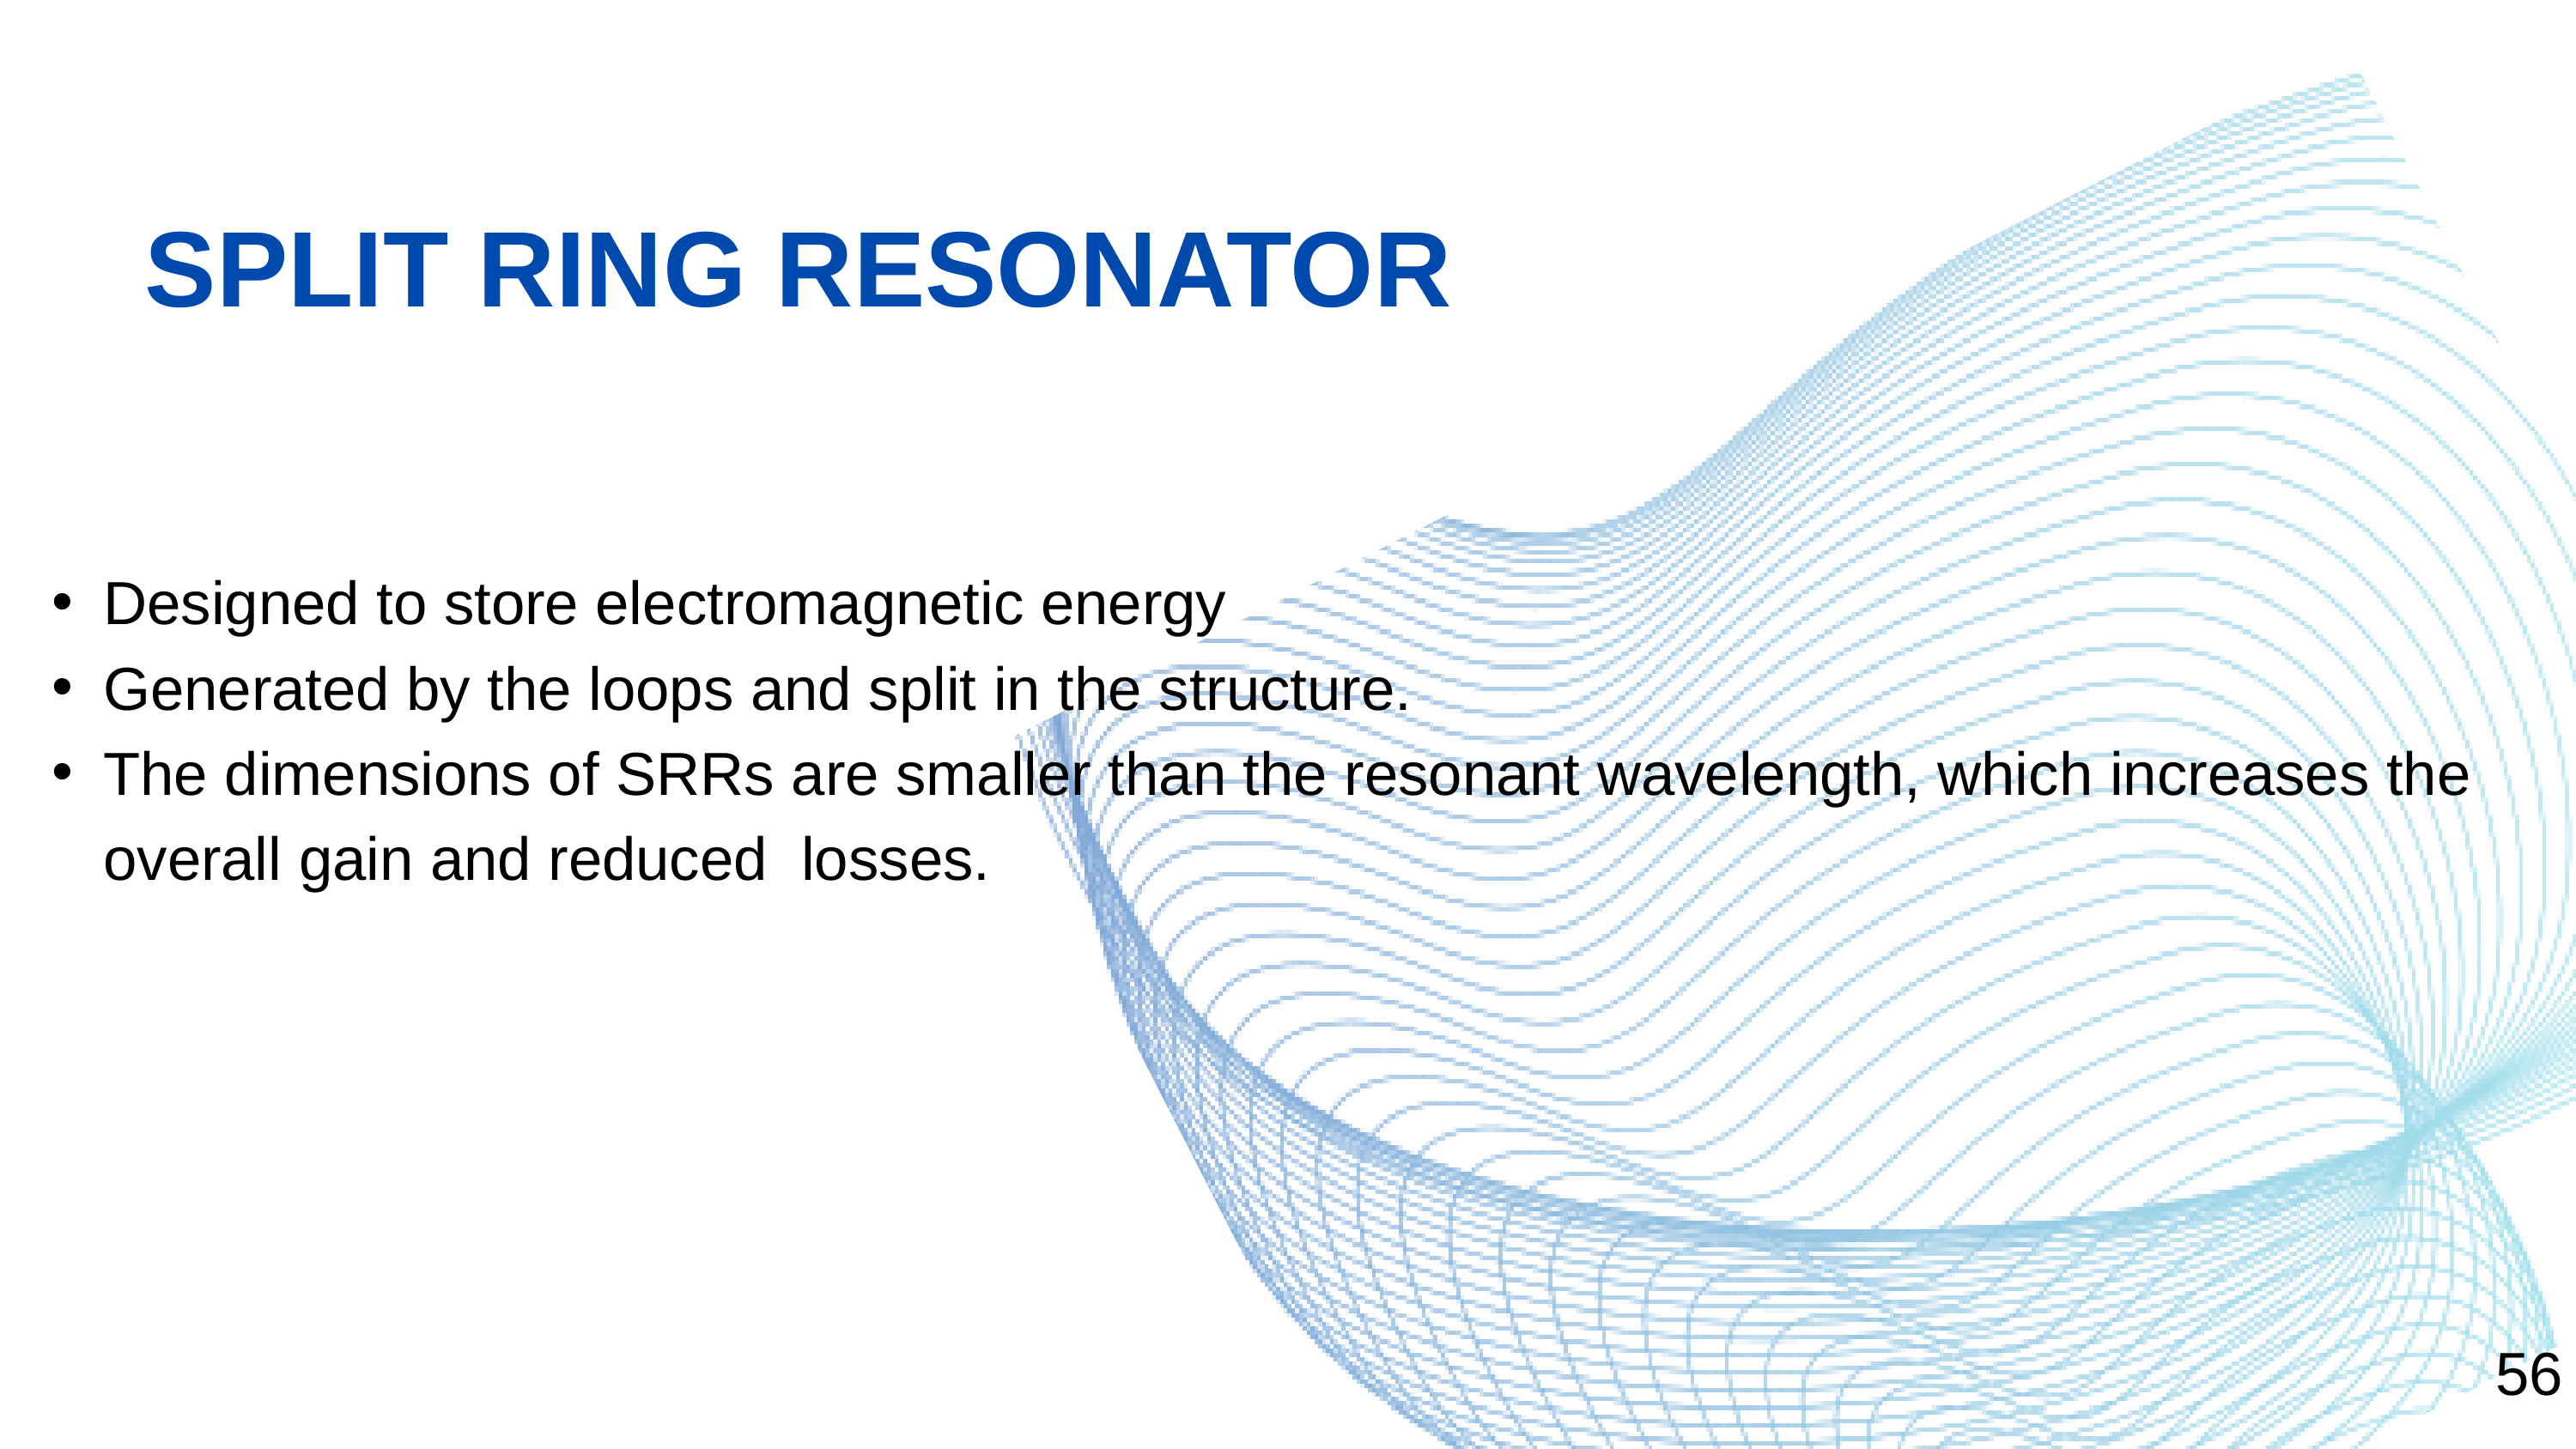

SPLIT RING RESONATOR

Designed to store electromagnetic energy
Generated by the loops and split in the structure.
The dimensions of SRRs are smaller than the resonant wavelength, which increases the overall gain and reduced  losses.
56